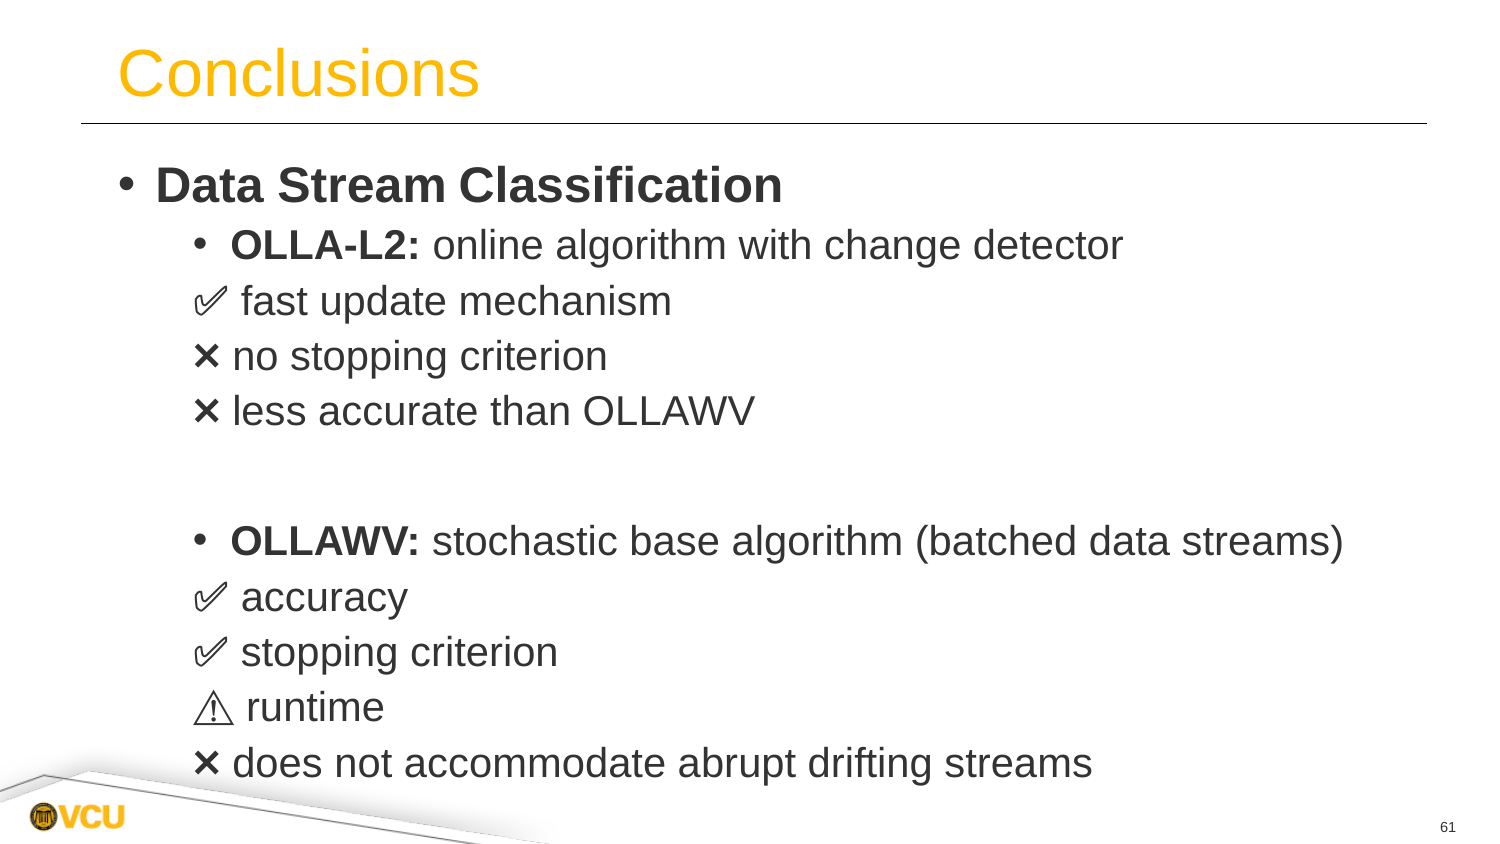

# Conclusions
Data Stream Classification
OLLA-L2: online algorithm with change detector
✅ fast update mechanism
❌ no stopping criterion
❌ less accurate than OLLAWV

OLLAWV: stochastic base algorithm (batched data streams)
✅ accuracy
✅ stopping criterion
⚠️ runtime
❌ does not accommodate abrupt drifting streams
61